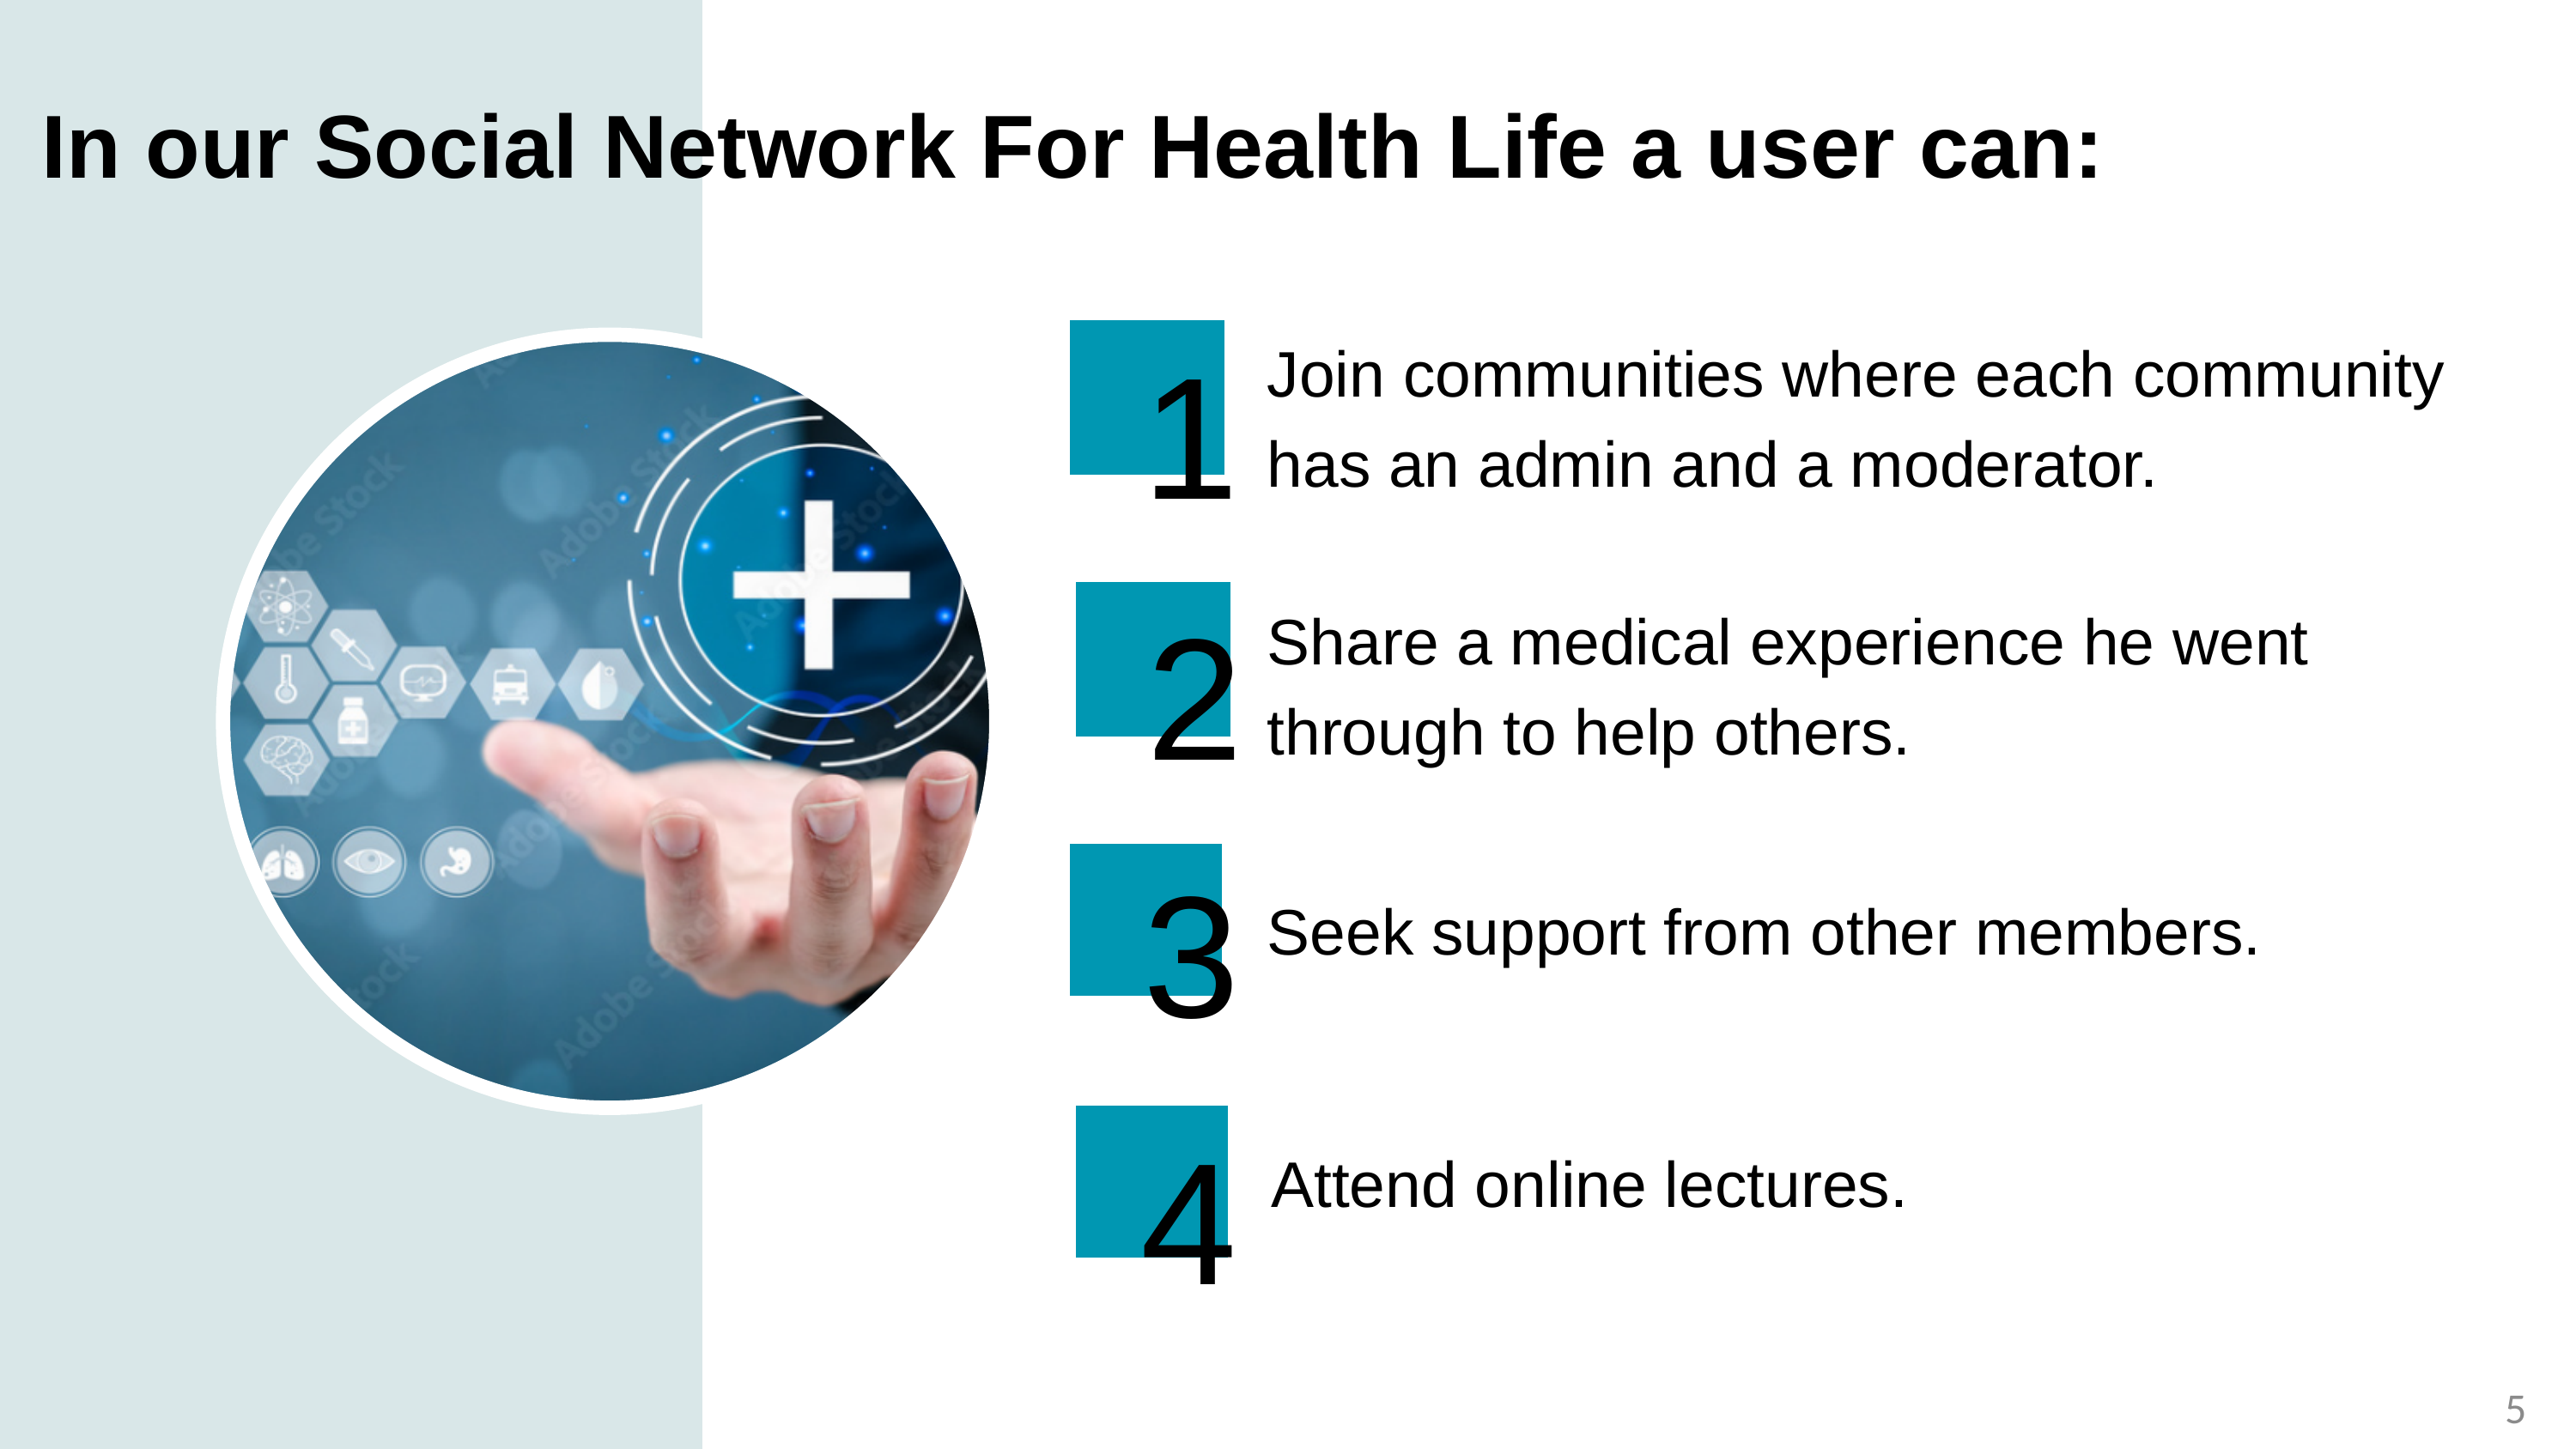

In our Social Network For Health Life a user can:

1

Join communities where each community has an admin and a moderator.

2

Share a medical experience he went through to help others.
3

Seek support from other members.
4

Attend online lectures.
5